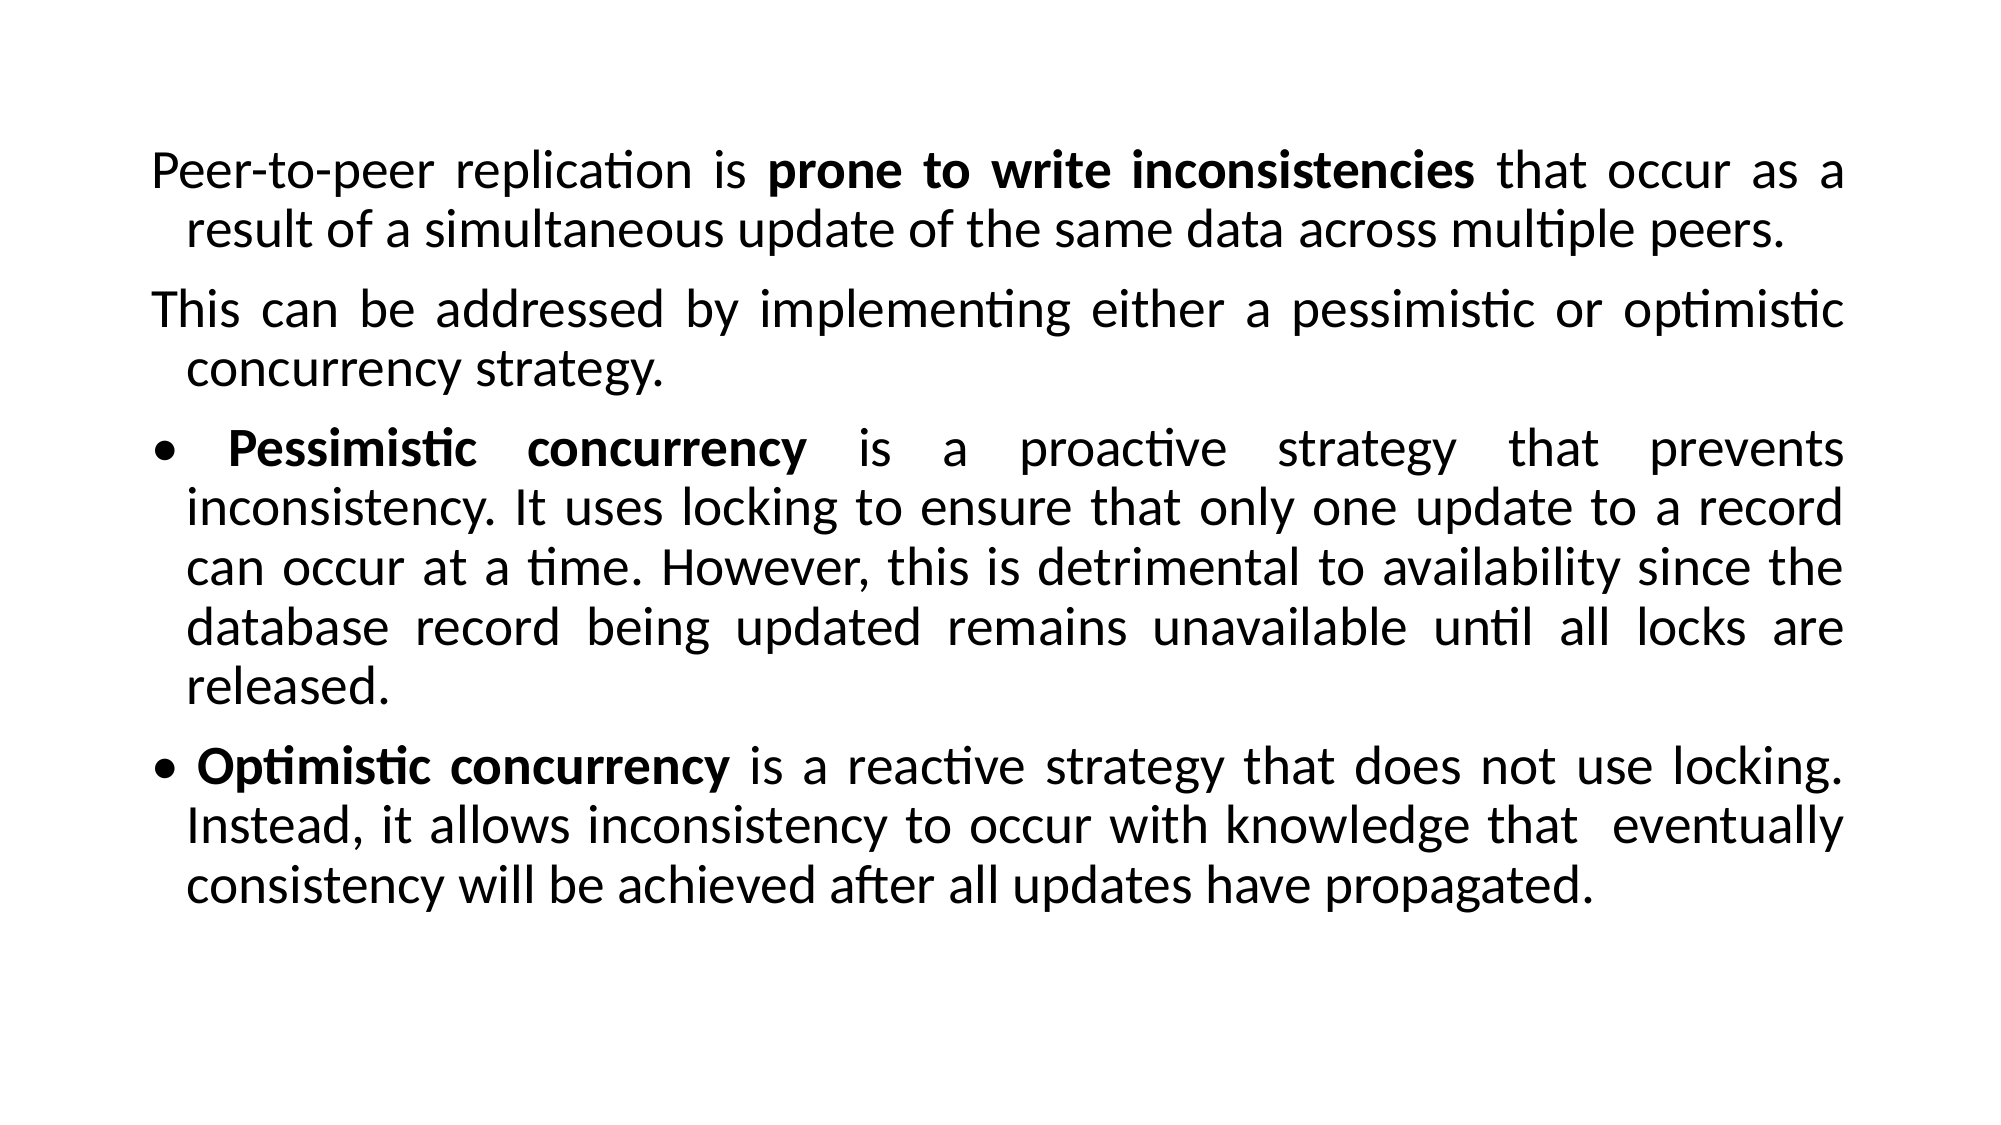

Peer-to-peer replication is prone to write inconsistencies that occur as a result of a simultaneous update of the same data across multiple peers.
This can be addressed by implementing either a pessimistic or optimistic concurrency strategy.
• Pessimistic concurrency is a proactive strategy that prevents inconsistency. It uses locking to ensure that only one update to a record can occur at a time. However, this is detrimental to availability since the database record being updated remains unavailable until all locks are released.
• Optimistic concurrency is a reactive strategy that does not use locking. Instead, it allows inconsistency to occur with knowledge that  eventually consistency will be achieved after all updates have propagated.